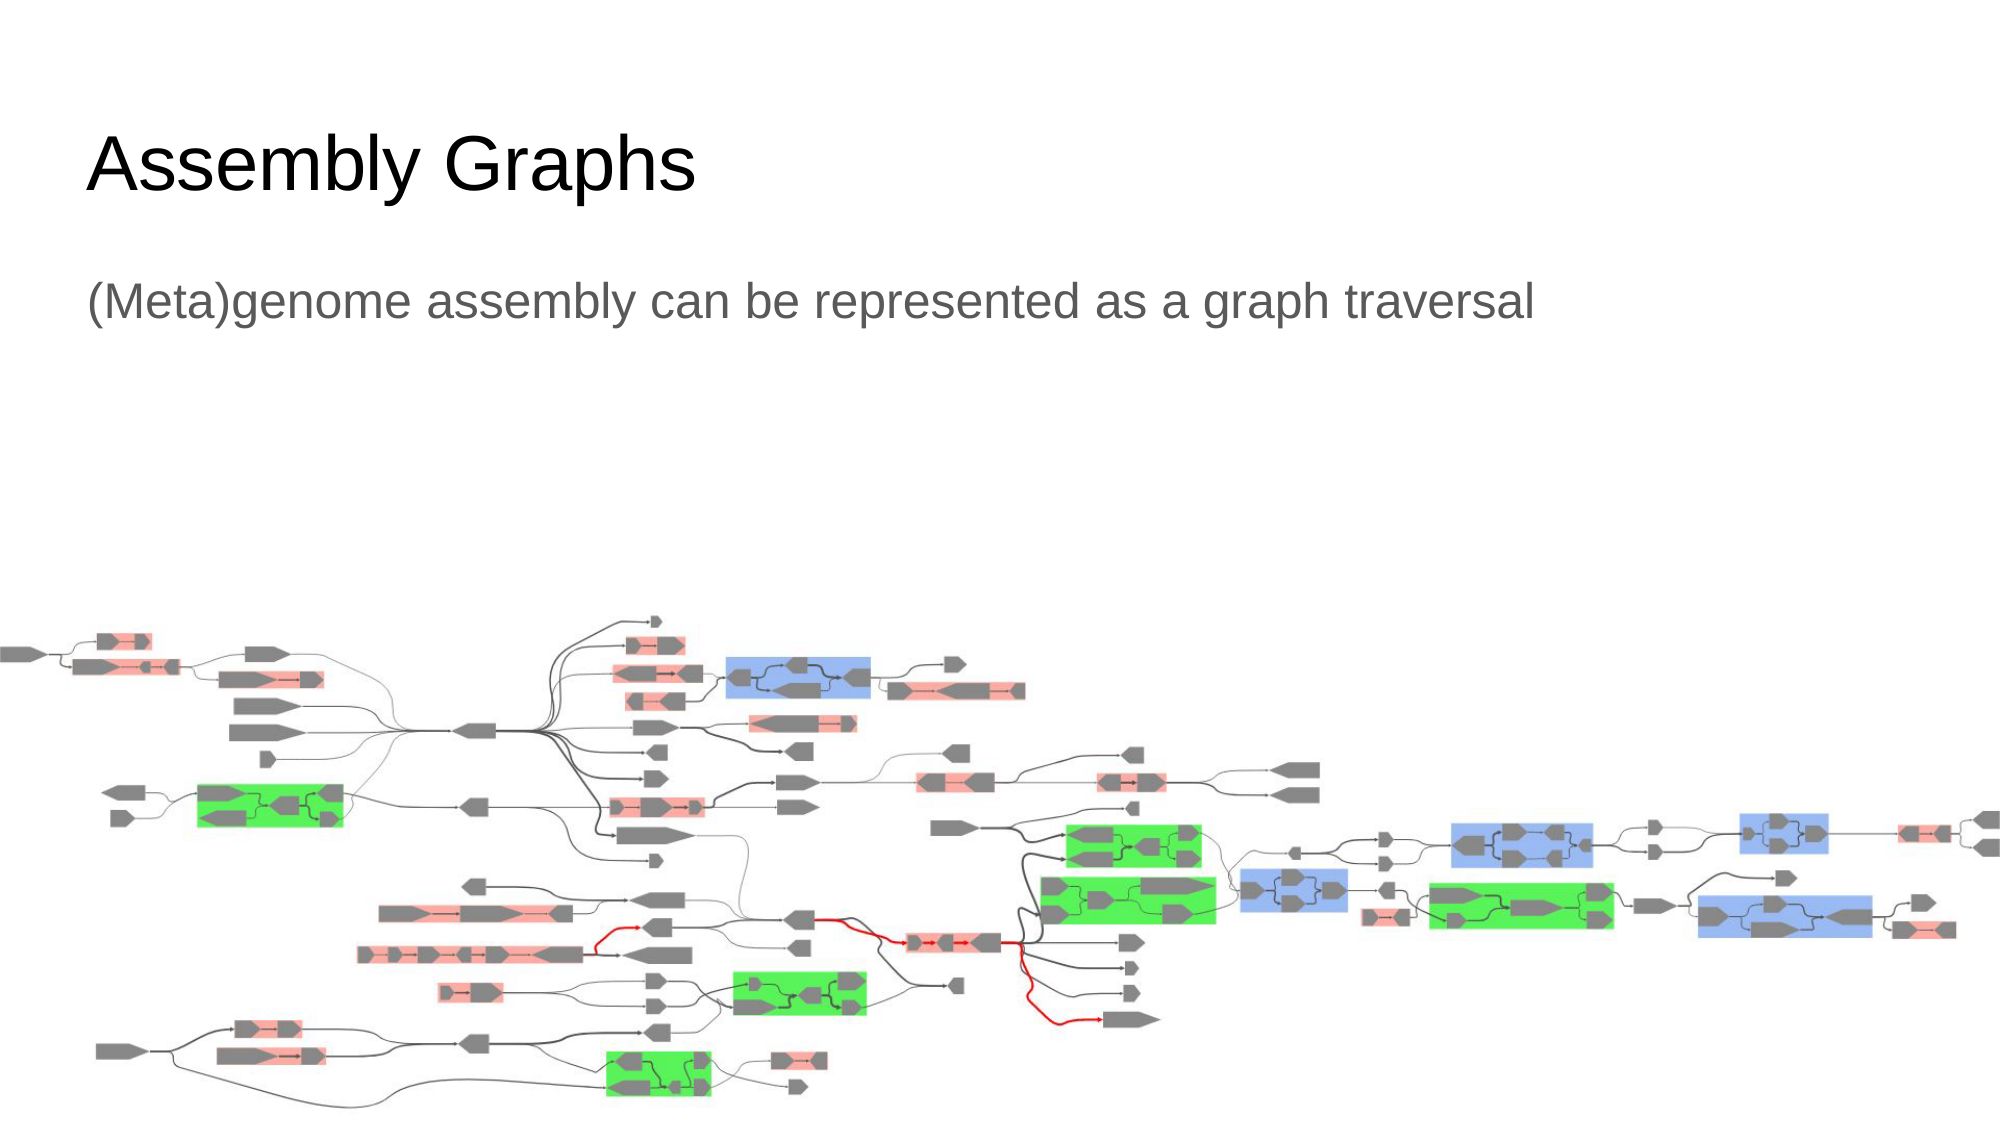

Assembly Graphs
(Meta)genome assembly can be represented as a graph traversal